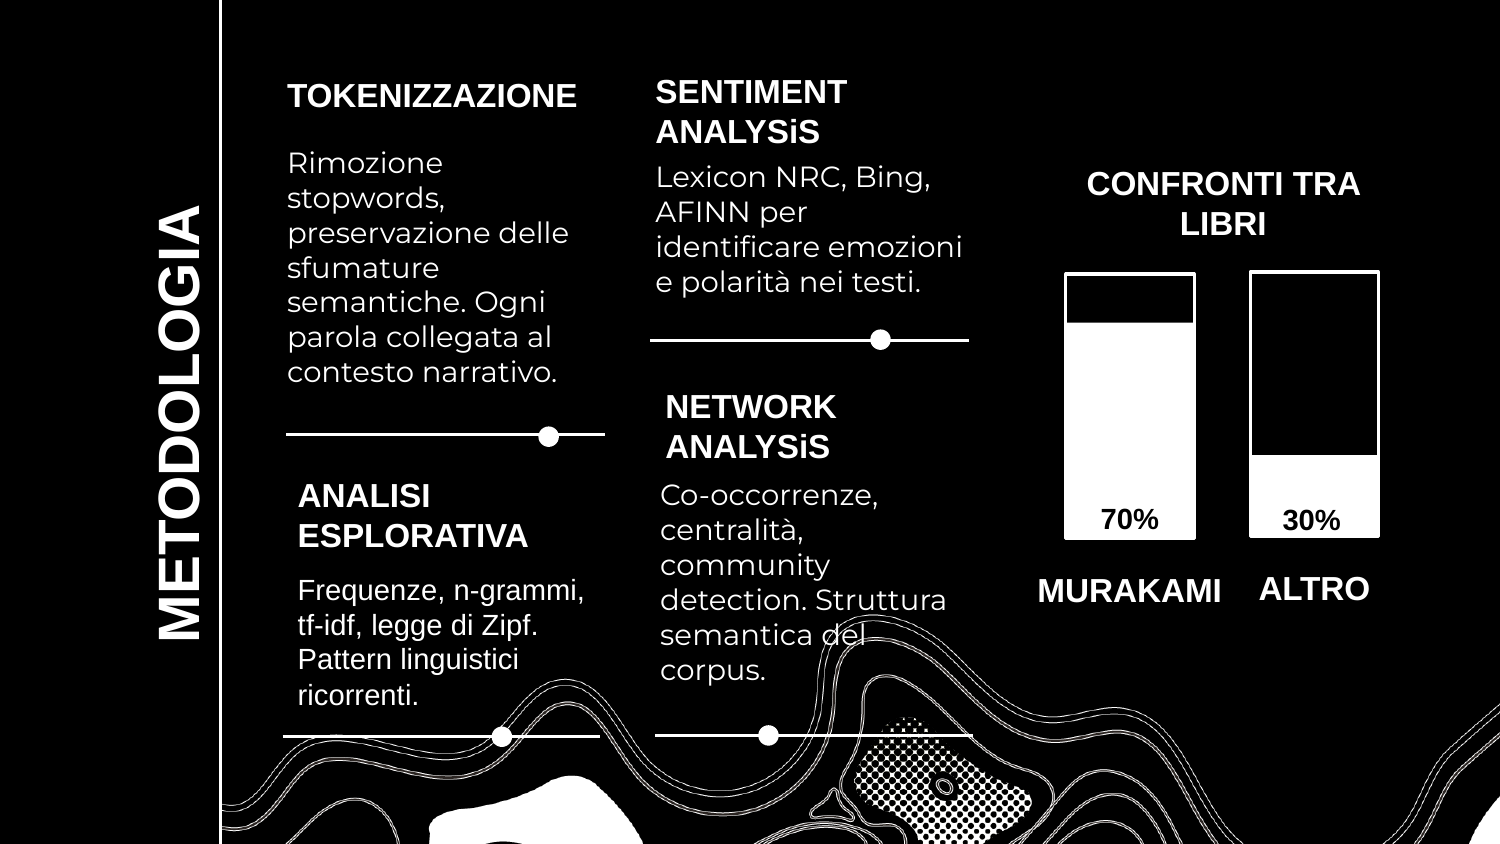

SENTIMENT ANALYSiS
TOKENIZZAZIONE
Rimozione stopwords, preservazione delle sfumature semantiche. Ogni parola collegata al contesto narrativo.
Lexicon NRC, Bing, AFINN per identificare emozioni e polarità nei testi.
CONFRONTI TRA LIBRI

NETWORK ANALYSiS
# METODOLOGIA

ANALISI ESPLORATIVA
Co-occorrenze, centralità, community detection. Struttura semantica del corpus.
70%
30%
ALTRO
MURAKAMI
Frequenze, n-grammi, tf-idf, legge di Zipf. Pattern linguistici ricorrenti.